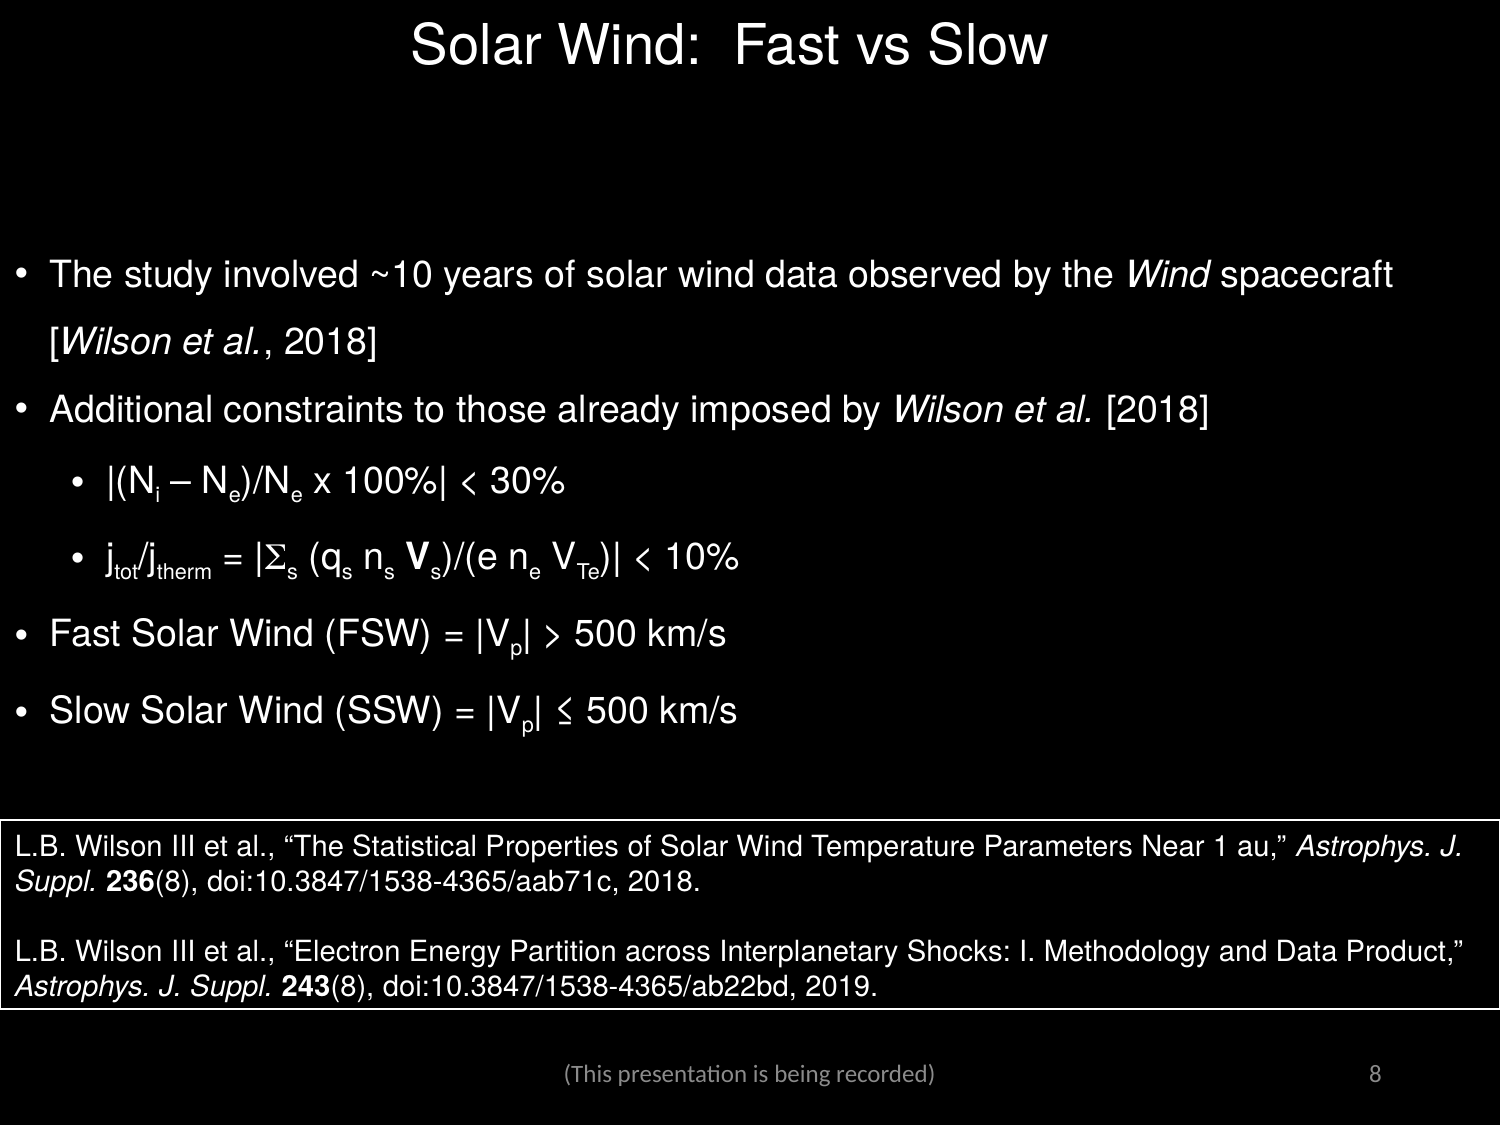

Solar Wind:  Fast vs Slow
The study involved ~10 years of solar wind data observed by the Wind spacecraft [Wilson et al., 2018]
Additional constraints to those already imposed by Wilson et al. [2018]
|(Ni – Ne)/Ne x 100%| < 30%
jtot/jtherm = |Σs (qs ns Vs)/(e ne VTe)| < 10%
Fast Solar Wind (FSW) = |Vp| > 500 km/s
Slow Solar Wind (SSW) = |Vp| ≤ 500 km/s
L.B. Wilson III et al., “The Statistical Properties of Solar Wind Temperature Parameters Near 1 au,” Astrophys. J. Suppl. 236(8), doi:10.3847/1538-4365/aab71c, 2018.

L.B. Wilson III et al., “Electron Energy Partition across Interplanetary Shocks: I. Methodology and Data Product,” Astrophys. J. Suppl. 243(8), doi:10.3847/1538-4365/ab22bd, 2019.
(This presentation is being recorded)
8